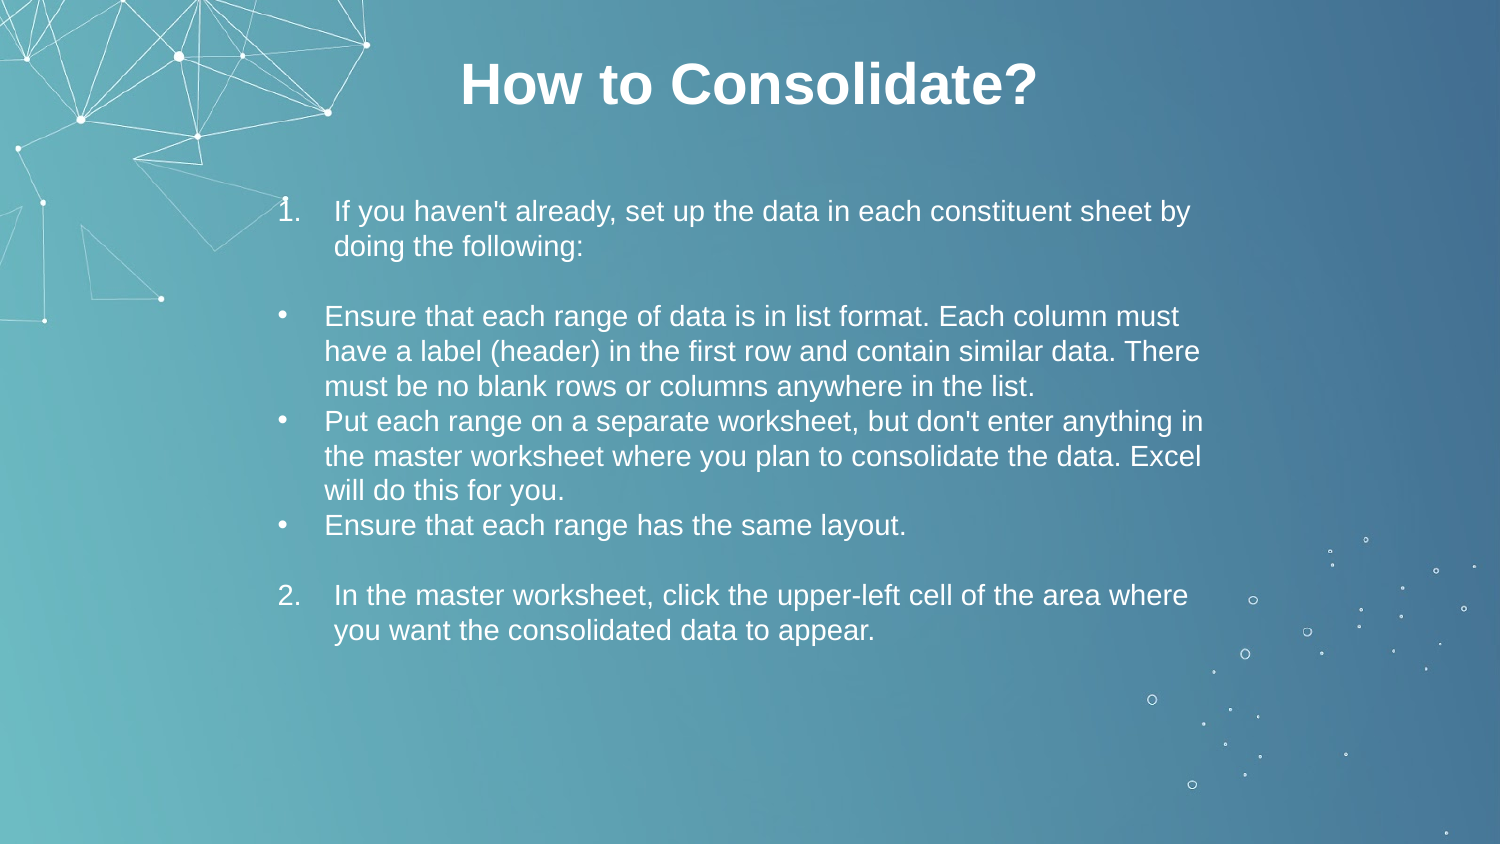

# How to Consolidate?
If you haven't already, set up the data in each constituent sheet by doing the following:

Ensure that each range of data is in list format. Each column must have a label (header) in the first row and contain similar data. There must be no blank rows or columns anywhere in the list.
Put each range on a separate worksheet, but don't enter anything in the master worksheet where you plan to consolidate the data. Excel will do this for you.
Ensure that each range has the same layout.

In the master worksheet, click the upper-left cell of the area where you want the consolidated data to appear.